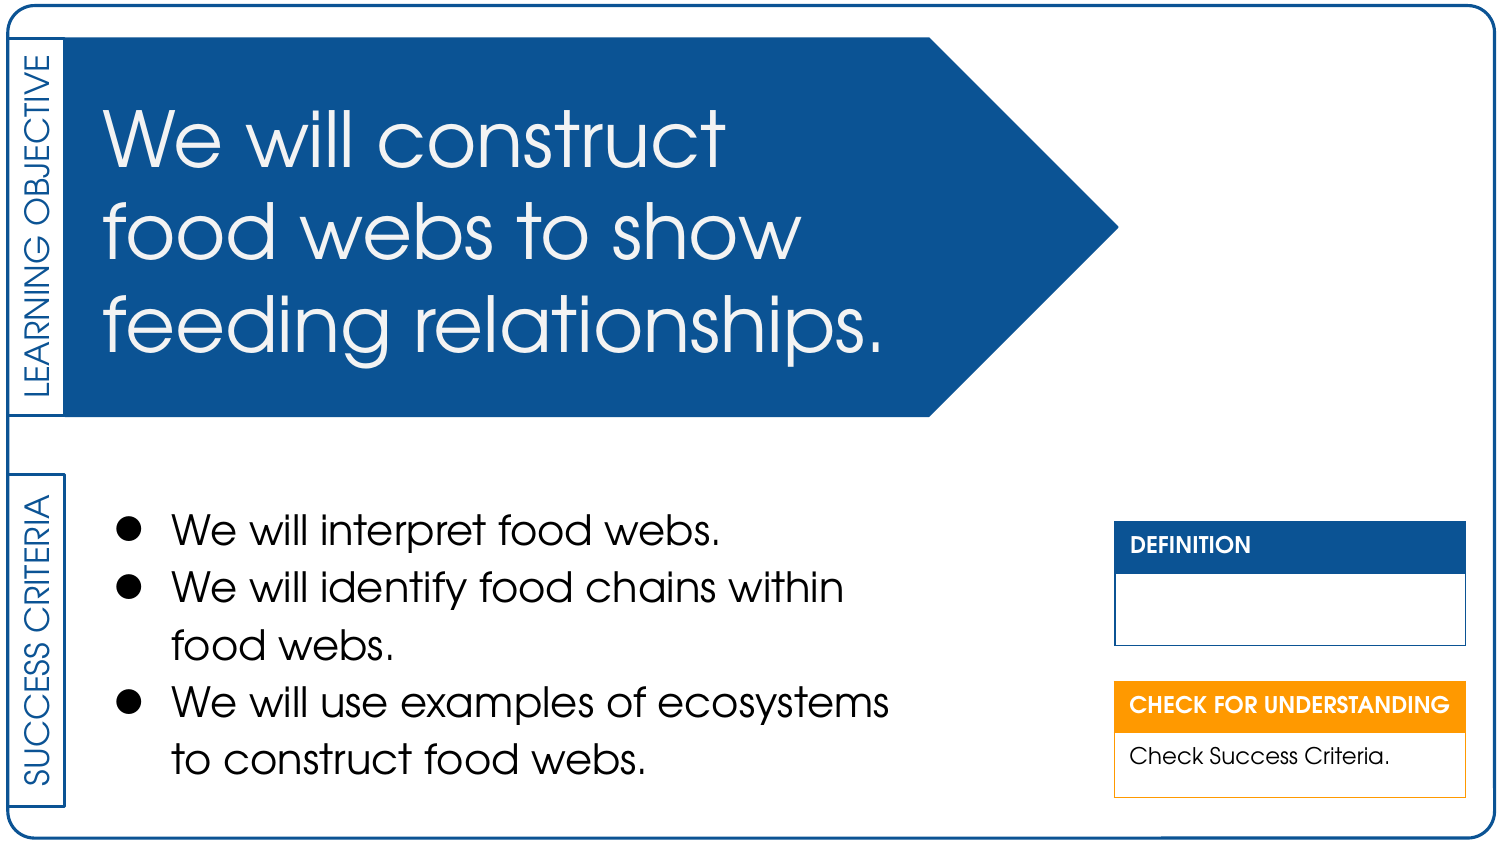

# We will construct food webs to show feeding relationships.
We will interpret food webs.
We will identify food chains within food webs.
We will use examples of ecosystems to construct food webs.
| DEFINITION |
| --- |
|  |
| CHECK FOR UNDERSTANDING |
| --- |
| Check Success Criteria. |